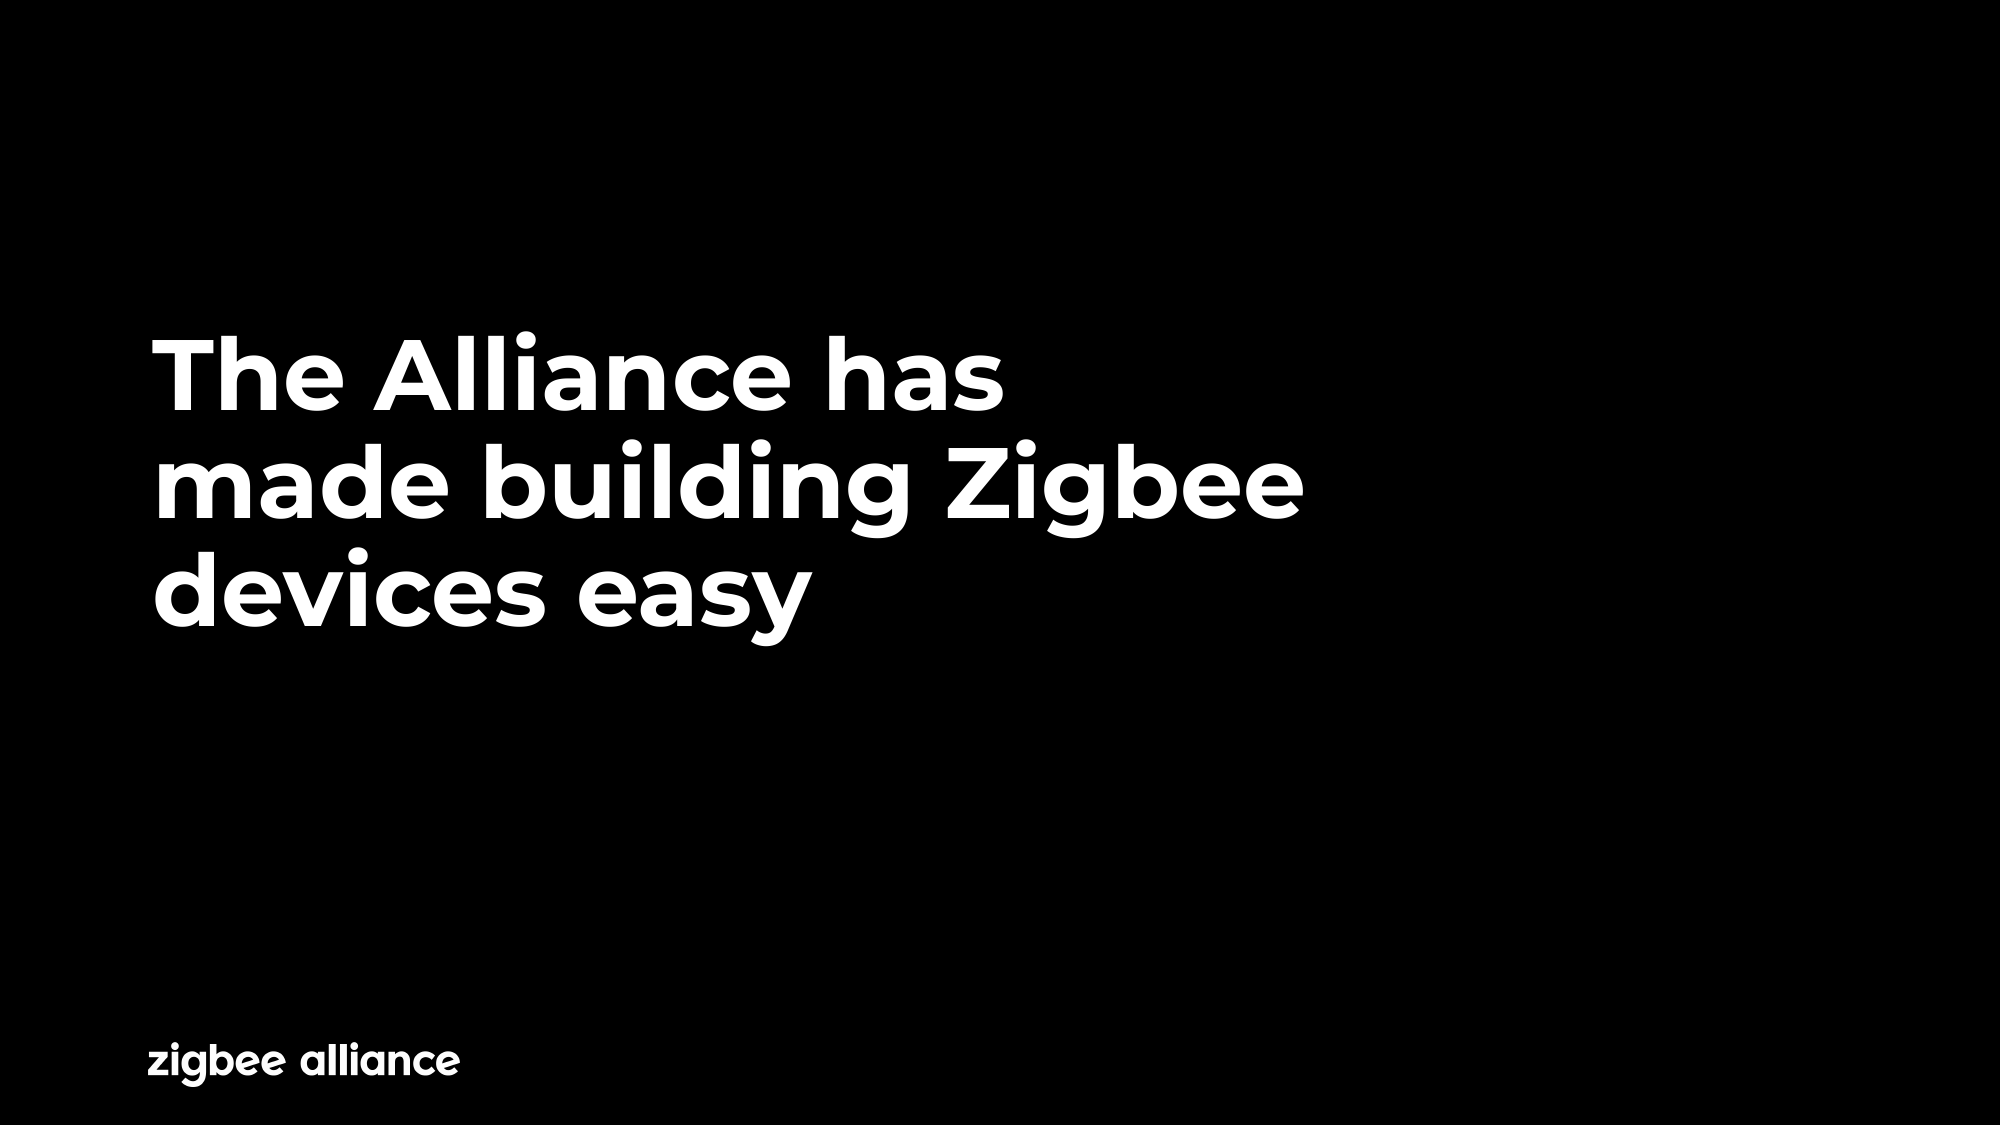

# The Alliance has made building Zigbee devices easy